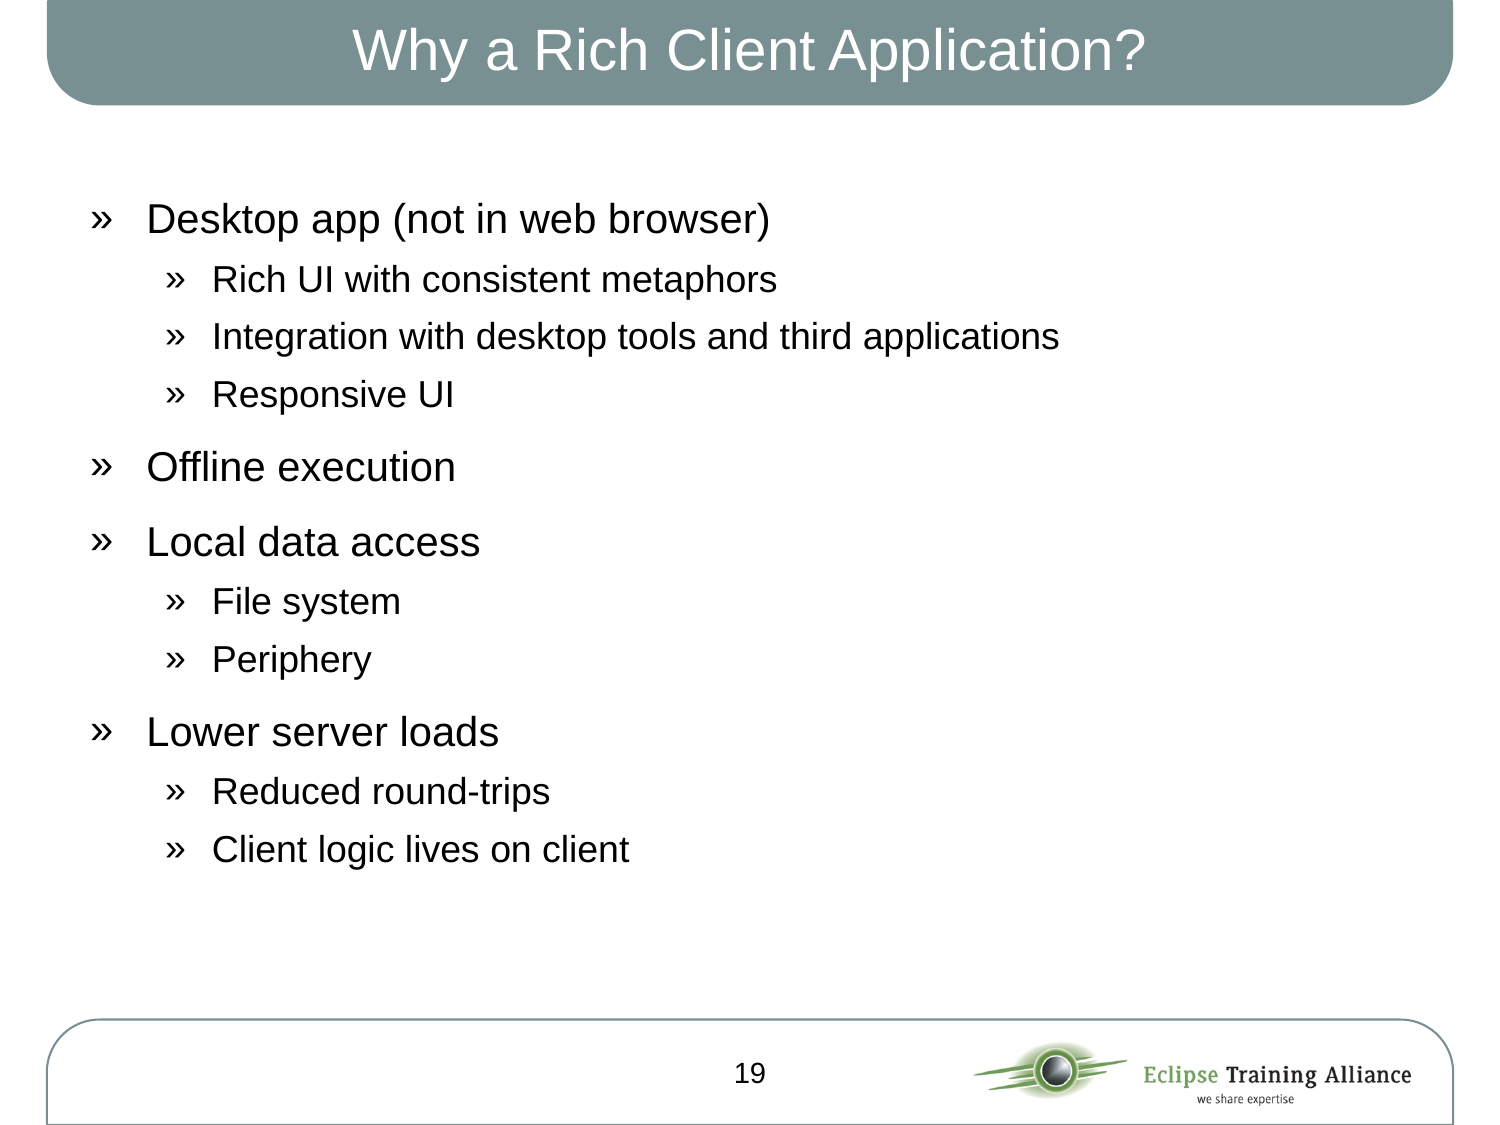

# Why a Rich Client Application?
Desktop app (not in web browser)
Rich UI with consistent metaphors
Integration with desktop tools and third applications
Responsive UI
Offline execution
Local data access
File system
Periphery
Lower server loads
Reduced round-trips
Client logic lives on client